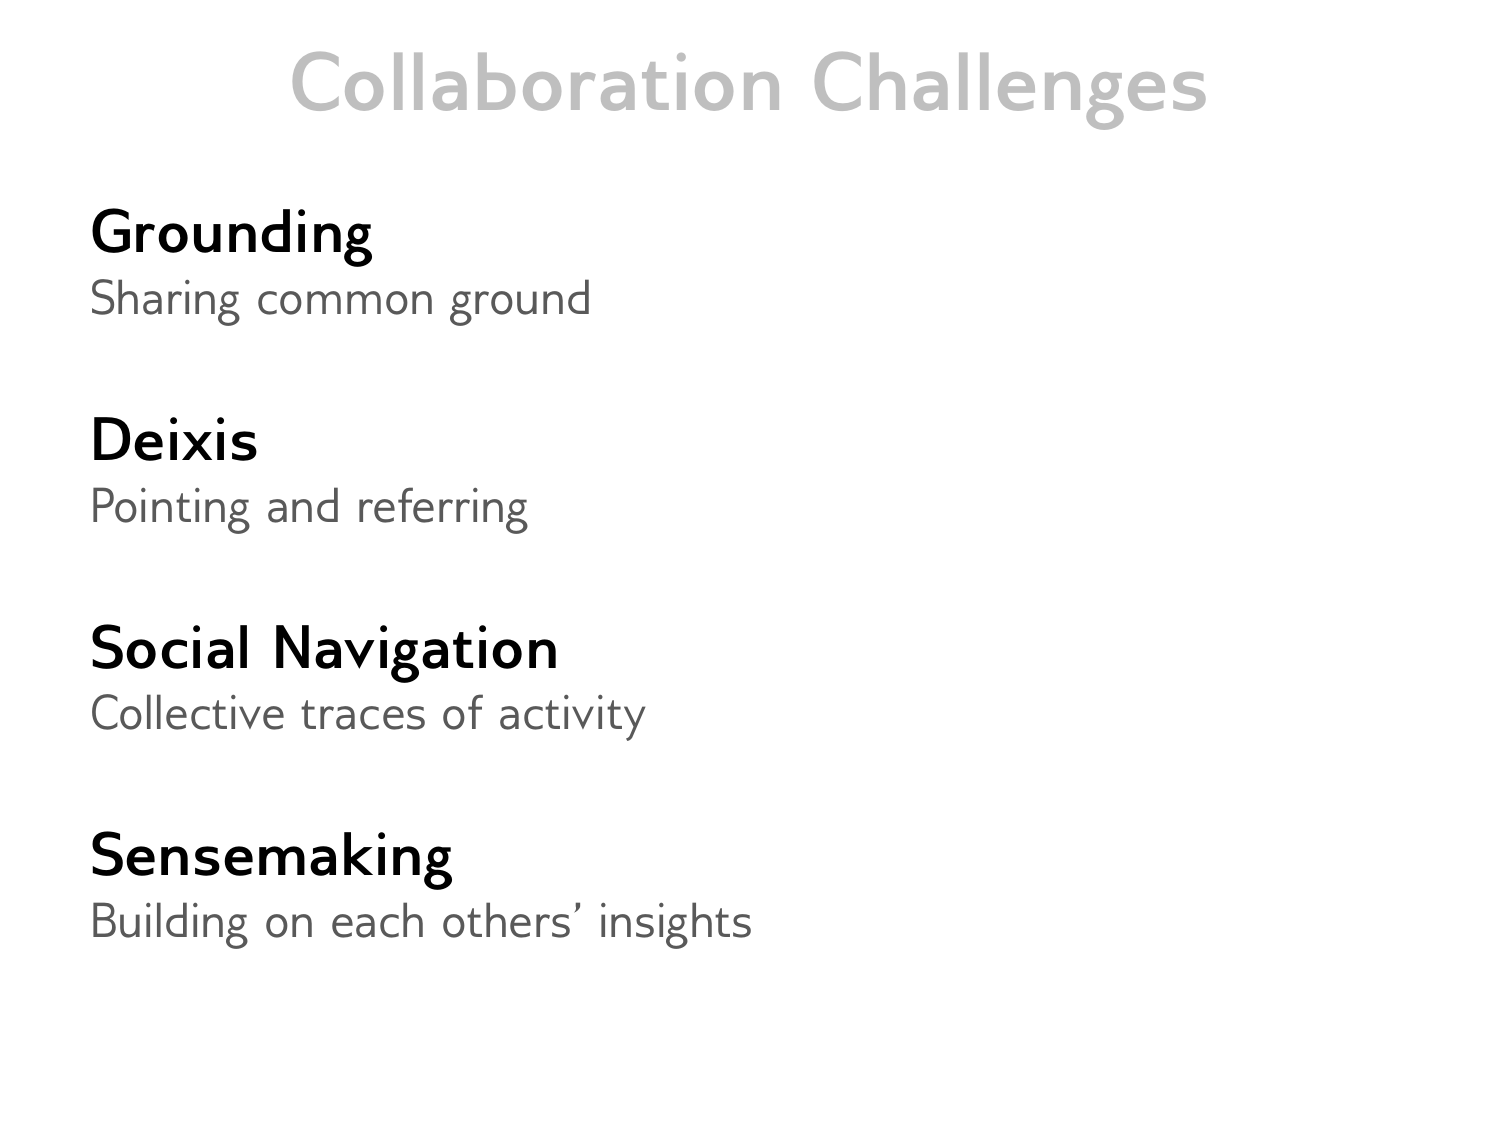

# Collaboration Challenges
Grounding
Sharing common ground

Deixis
Pointing and referring

Social Navigation
Collective traces of activity

Sensemaking
Building on each others’ insights